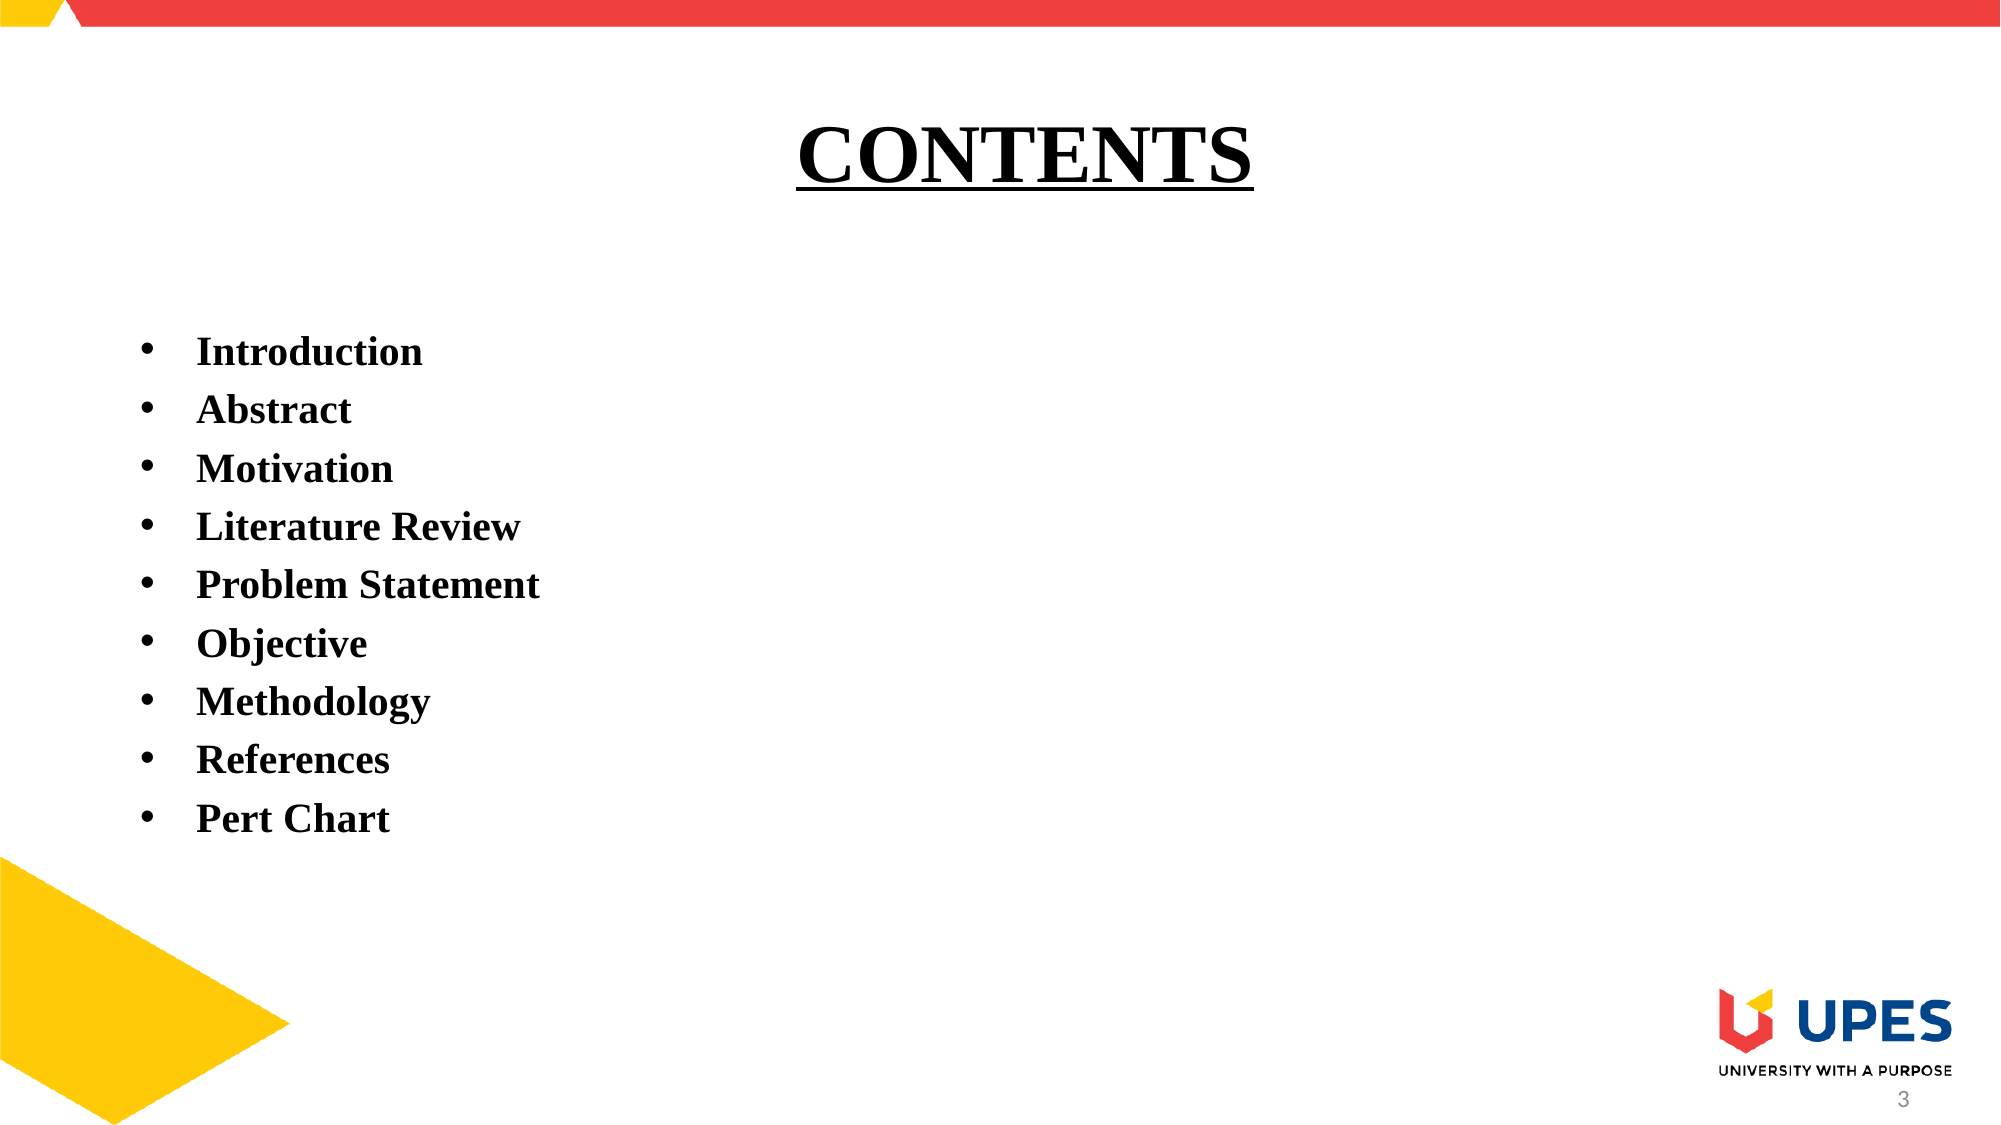

# CONTENTS

Introduction
Abstract
Motivation
Literature Review
Problem Statement
Objective
Methodology
References
Pert Chart